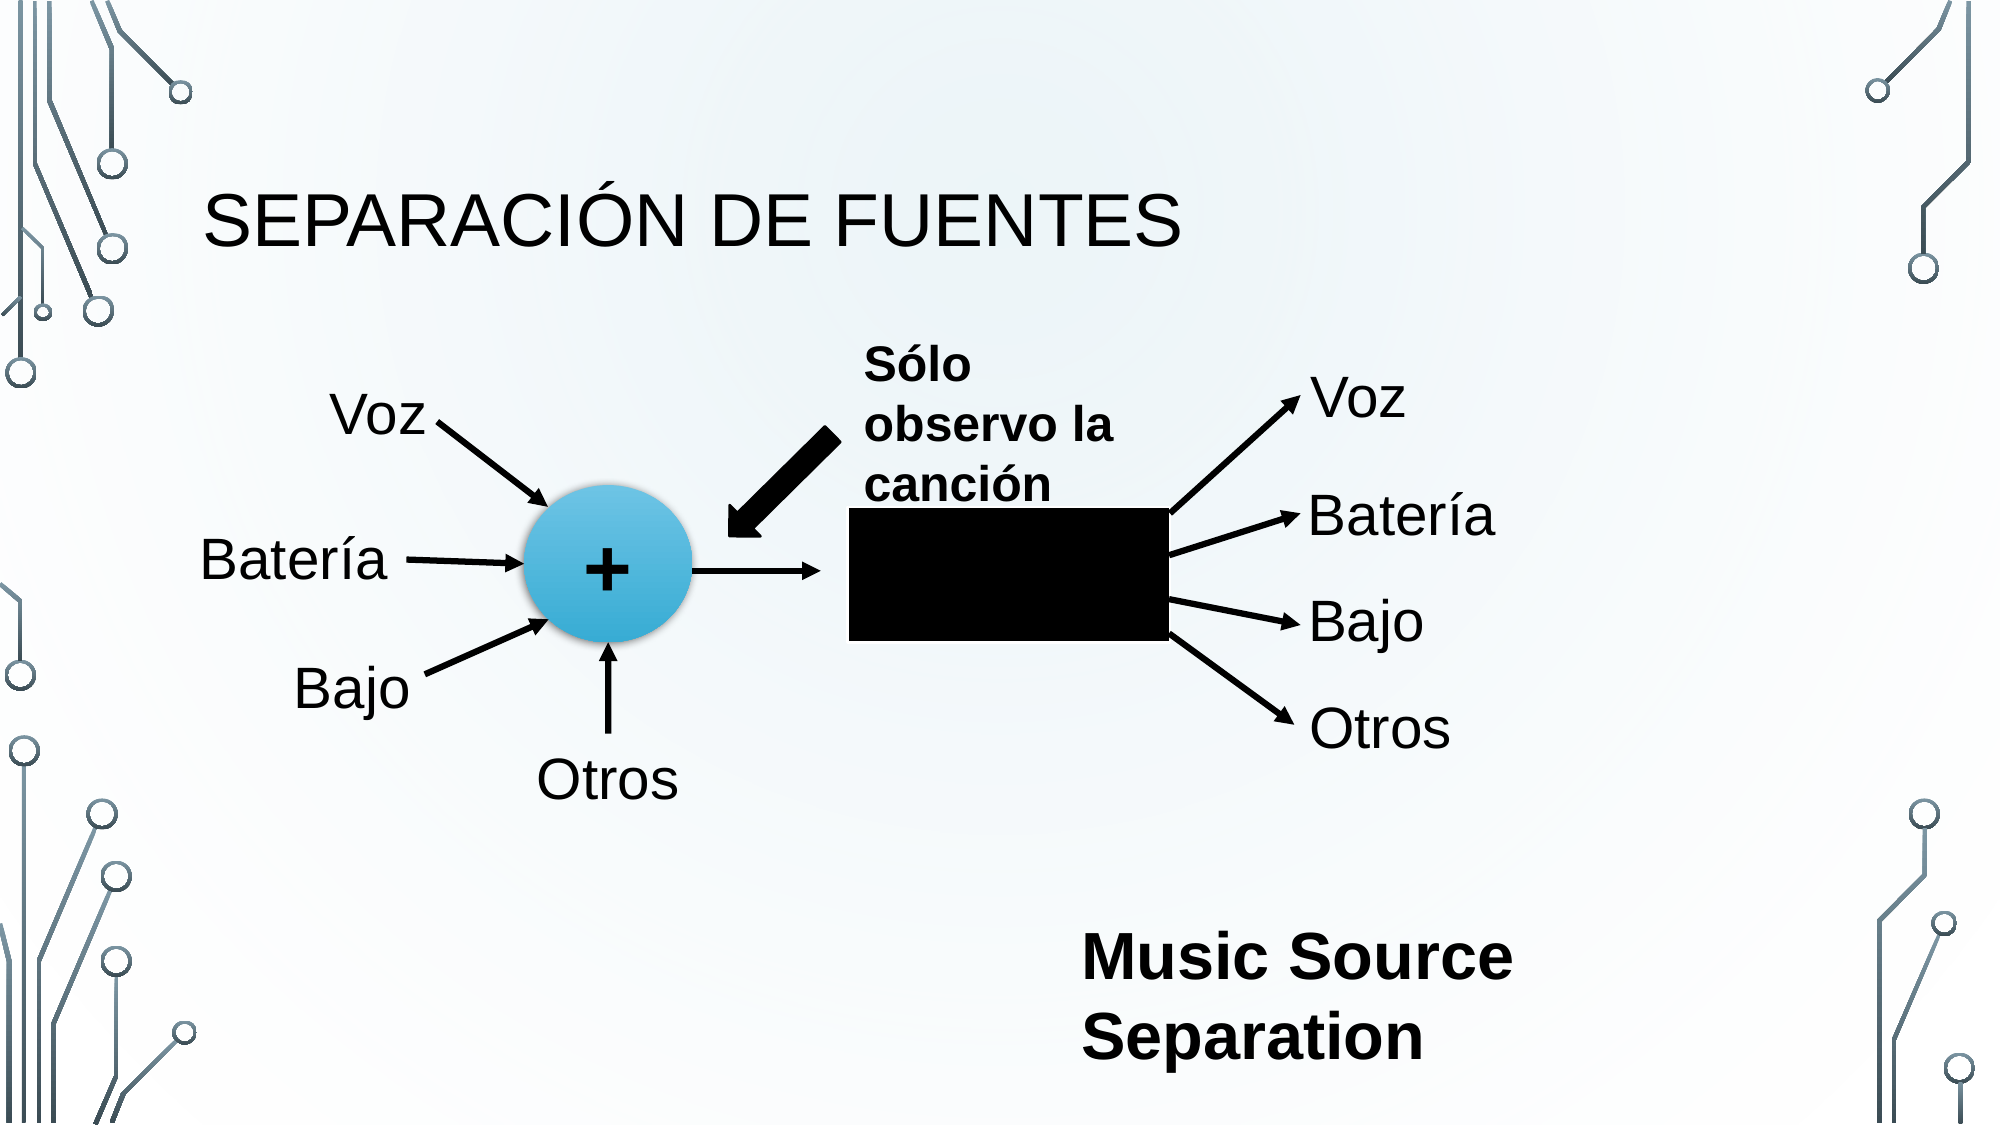

# Separación de fuentes
Sólo observo la canción
Voz
Voz

Batería
+

Batería

Bajo
Bajo
Otros
Otros
Music Source Separation